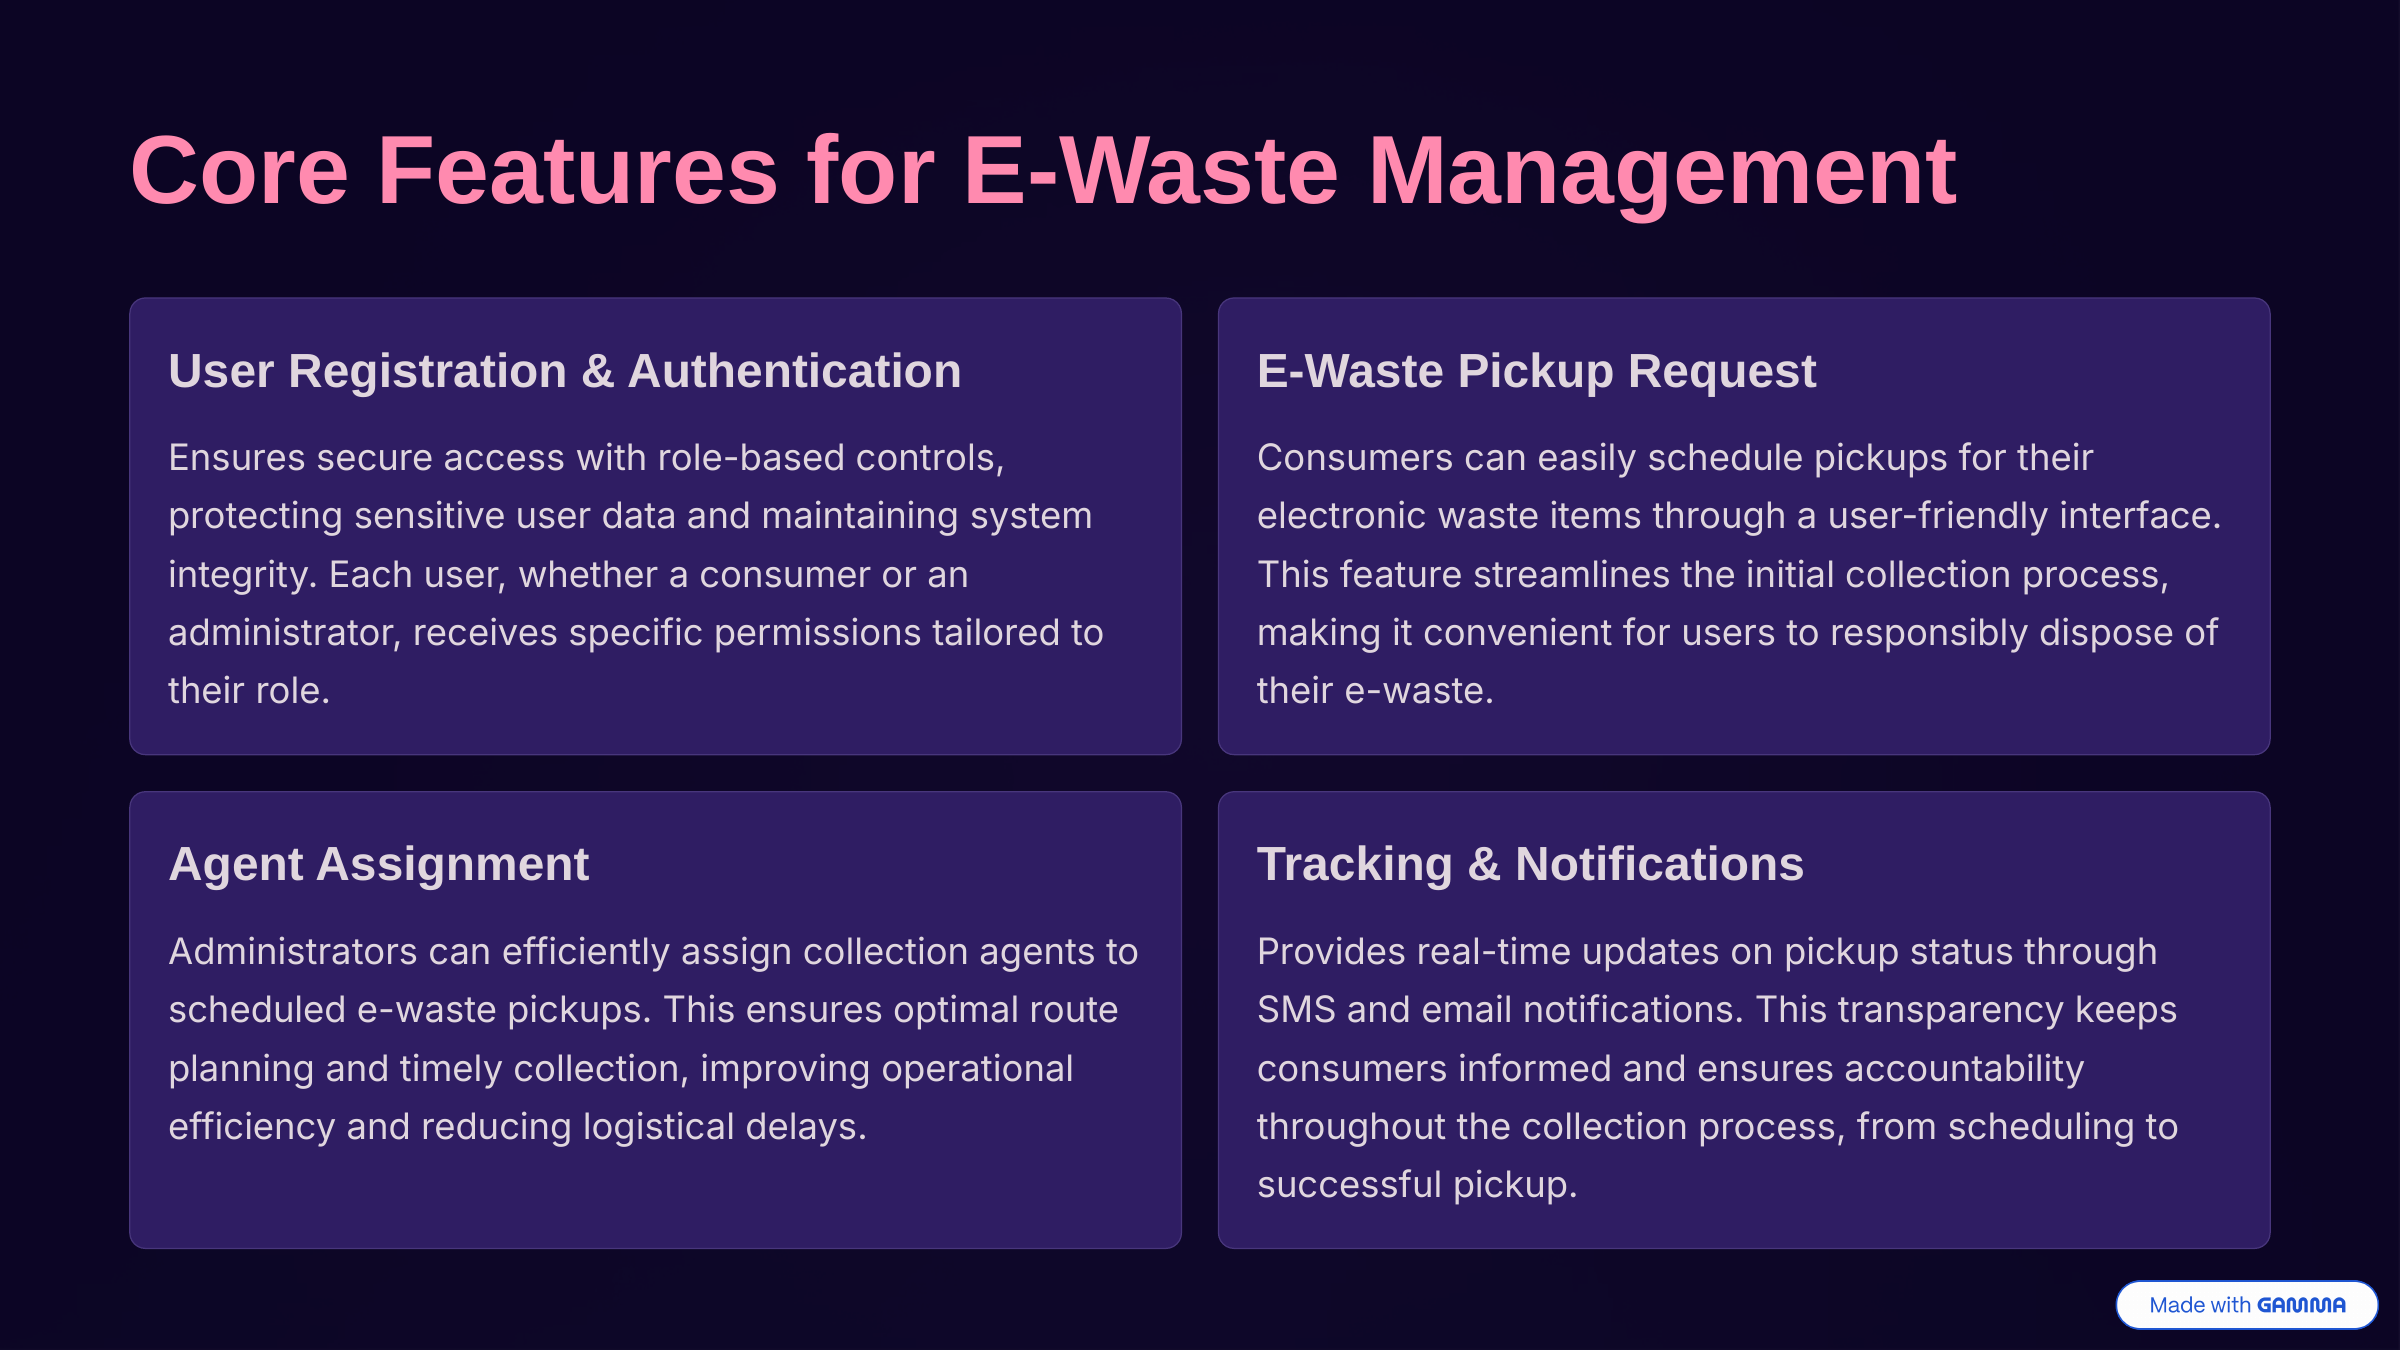

Core Features for E-Waste Management

User Registration & Authentication
E-Waste Pickup Request
Ensures secure access with role-based controls, protecting sensitive user data and maintaining system integrity. Each user, whether a consumer or an administrator, receives specific permissions tailored to their role.
Consumers can easily schedule pickups for their electronic waste items through a user-friendly interface. This feature streamlines the initial collection process, making it convenient for users to responsibly dispose of their e-waste.

Agent Assignment
Tracking & Notifications
Administrators can efficiently assign collection agents to scheduled e-waste pickups. This ensures optimal route planning and timely collection, improving operational efficiency and reducing logistical delays.
Provides real-time updates on pickup status through SMS and email notifications. This transparency keeps consumers informed and ensures accountability throughout the collection process, from scheduling to successful pickup.